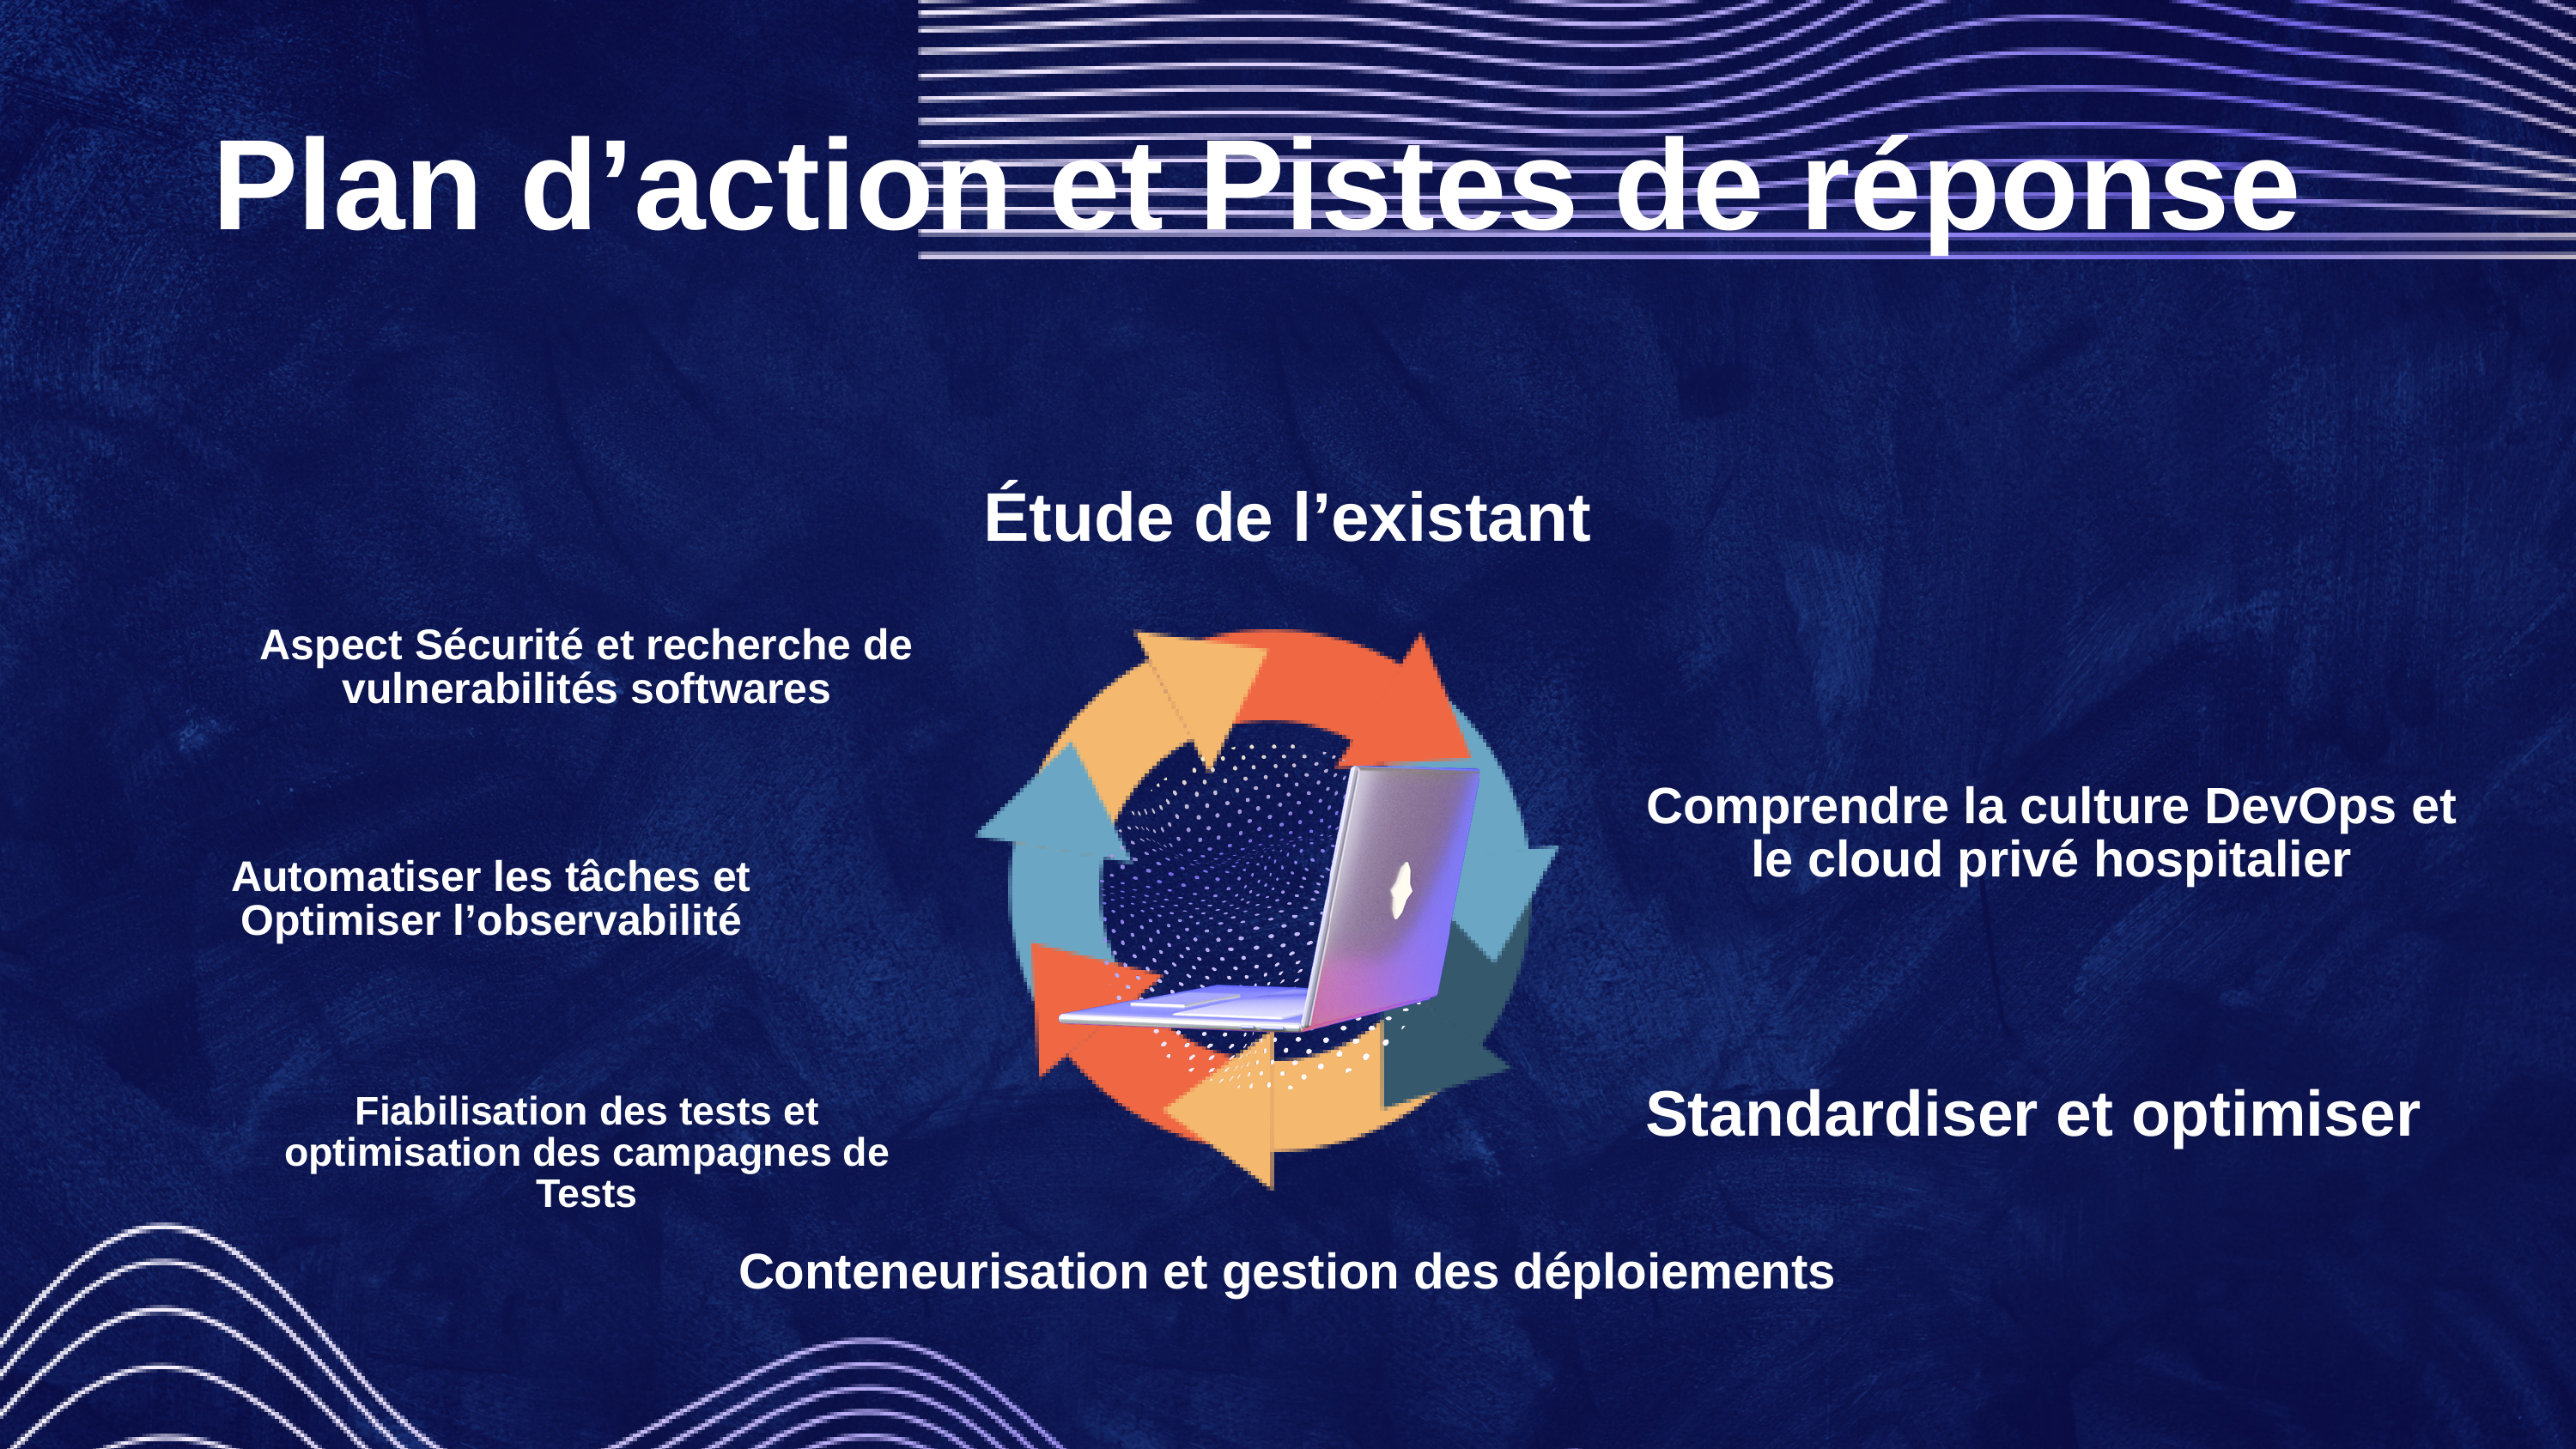

Plan d’action et Pistes de réponse
Étude de l’existant

Aspect Sécurité et recherche de vulnerabilités softwares

Comprendre la culture DevOps et le cloud privé hospitalier

Automatiser les tâches et
Optimiser l’observabilité
Standardiser et optimiser
Fiabilisation des tests et optimisation des campagnes de Tests

Conteneurisation et gestion des déploiements